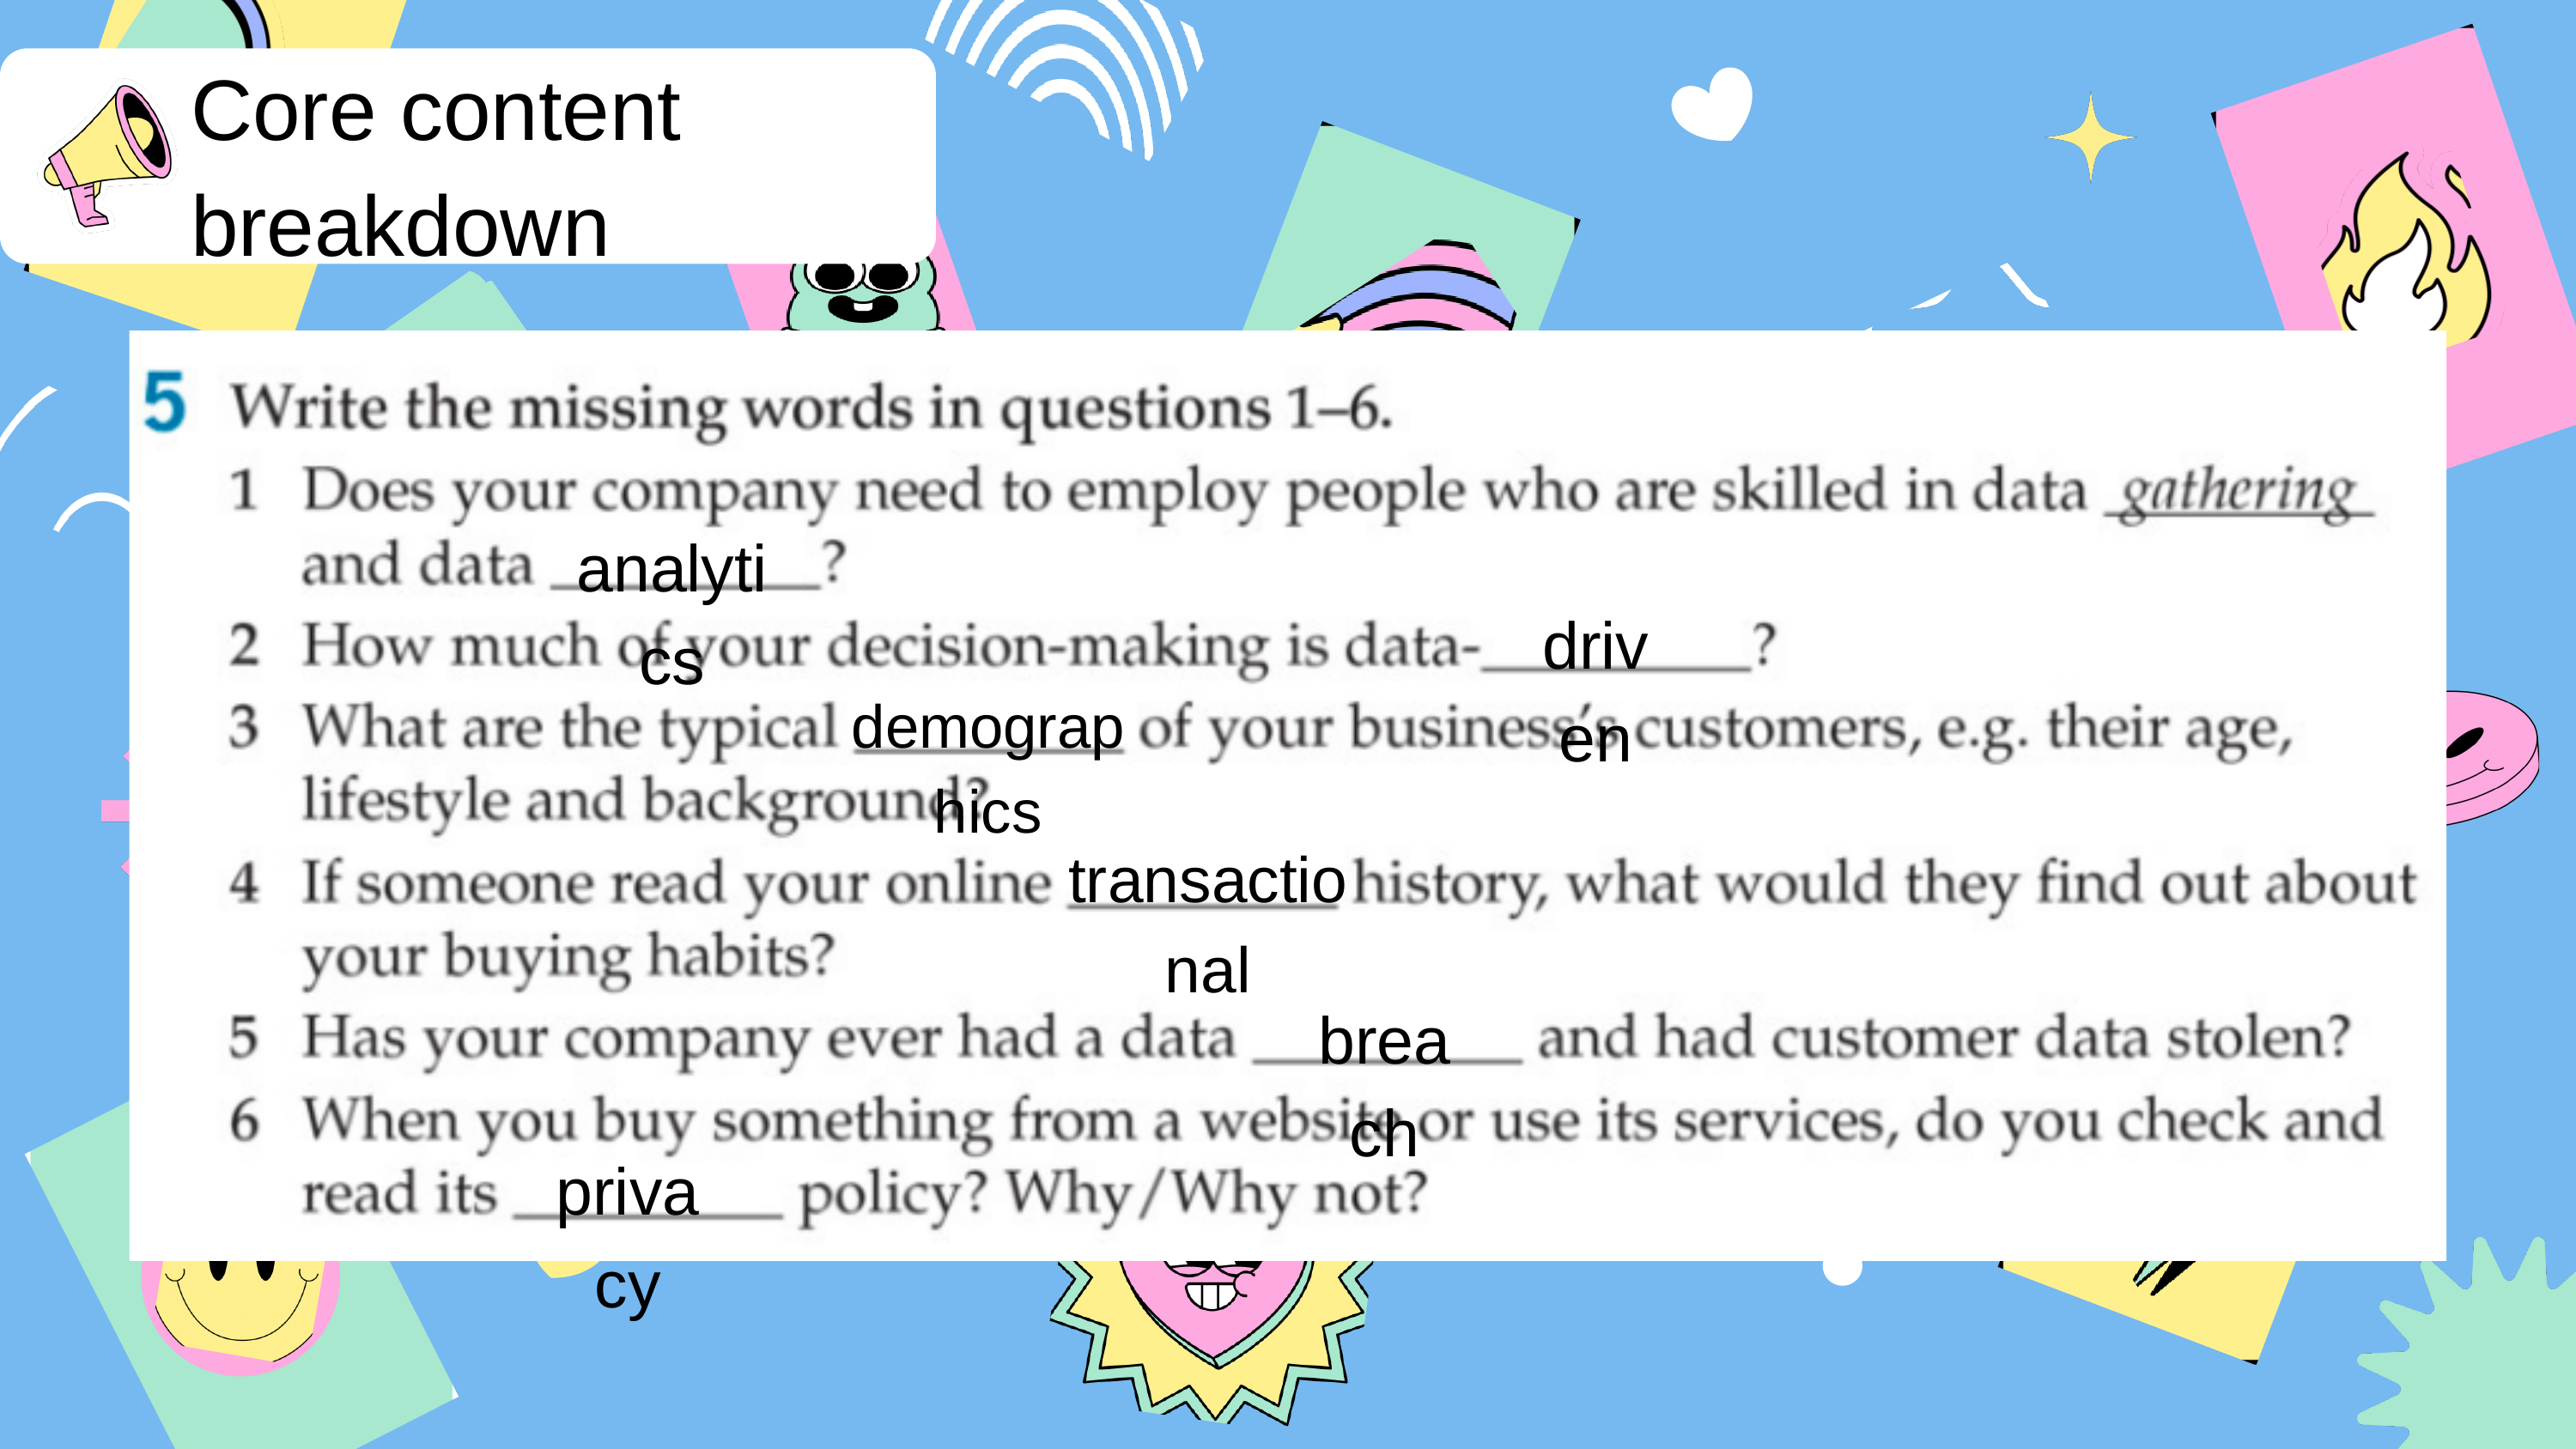

Core content   breakdown

analytics

driven

demographics

transactional

breach

privacy